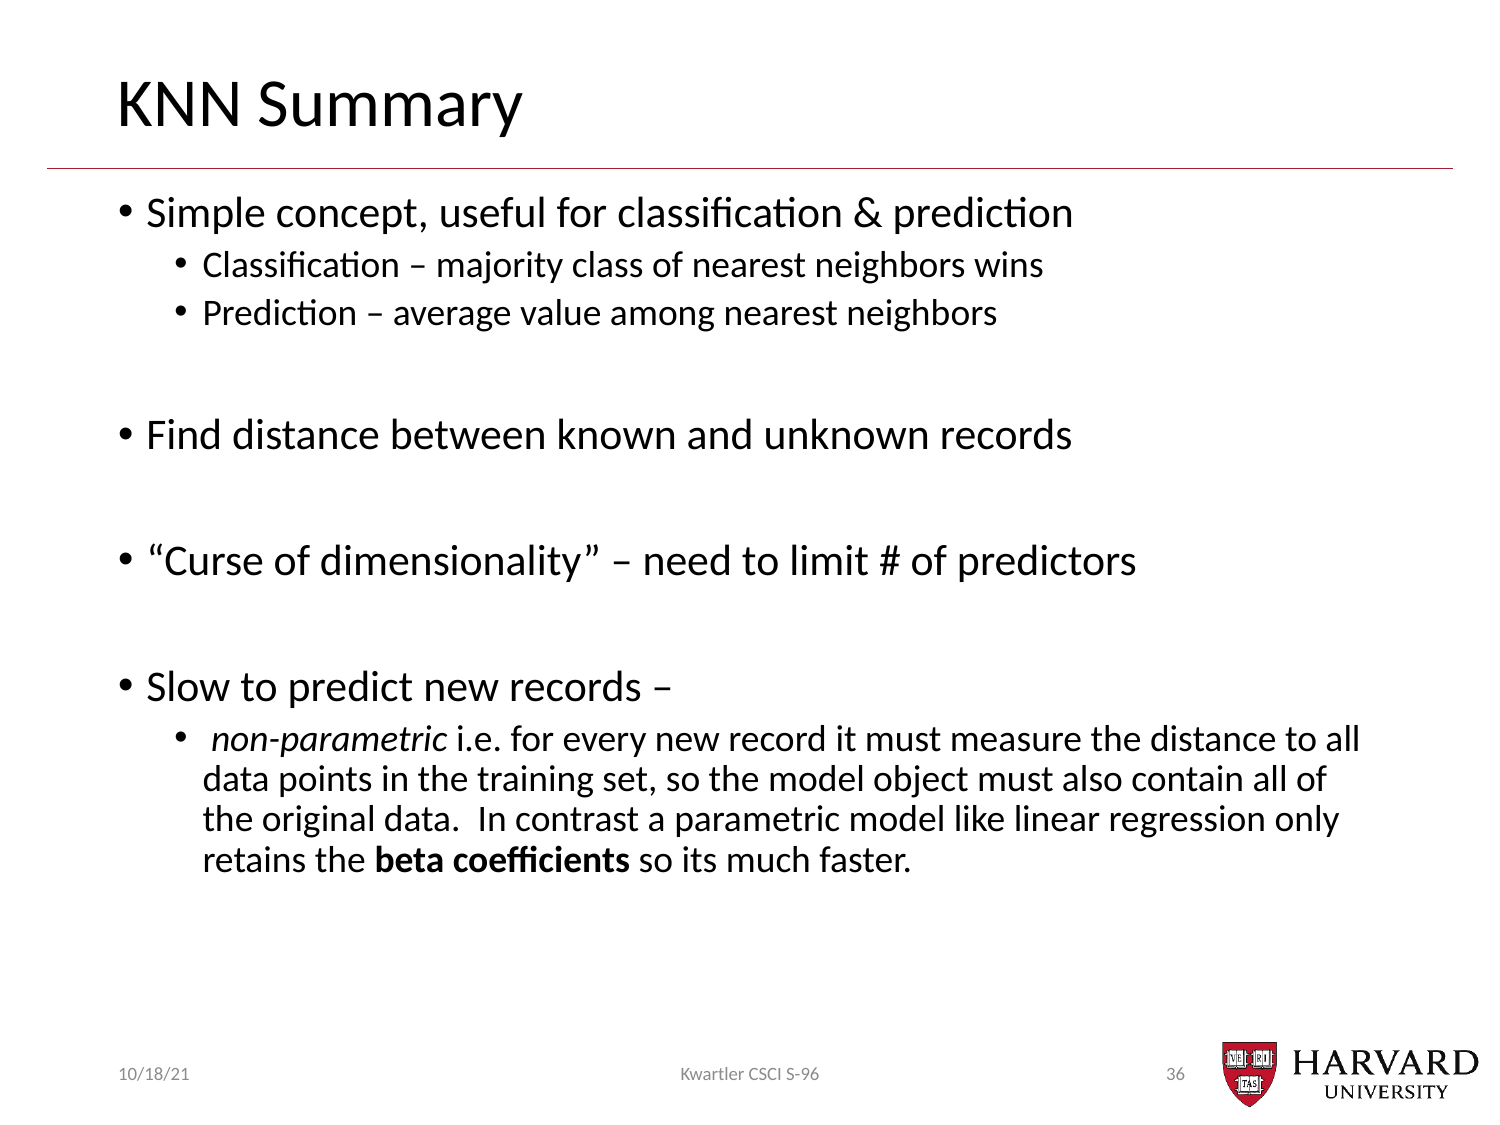

# KNN Summary
Simple concept, useful for classification & prediction
Classification – majority class of nearest neighbors wins
Prediction – average value among nearest neighbors

Find distance between known and unknown records

“Curse of dimensionality” – need to limit # of predictors

Slow to predict new records –
 non-parametric i.e. for every new record it must measure the distance to all data points in the training set, so the model object must also contain all of the original data.  In contrast a parametric model like linear regression only retains the beta coefficients so its much faster.
10/18/21
Kwartler CSCI S-96
36